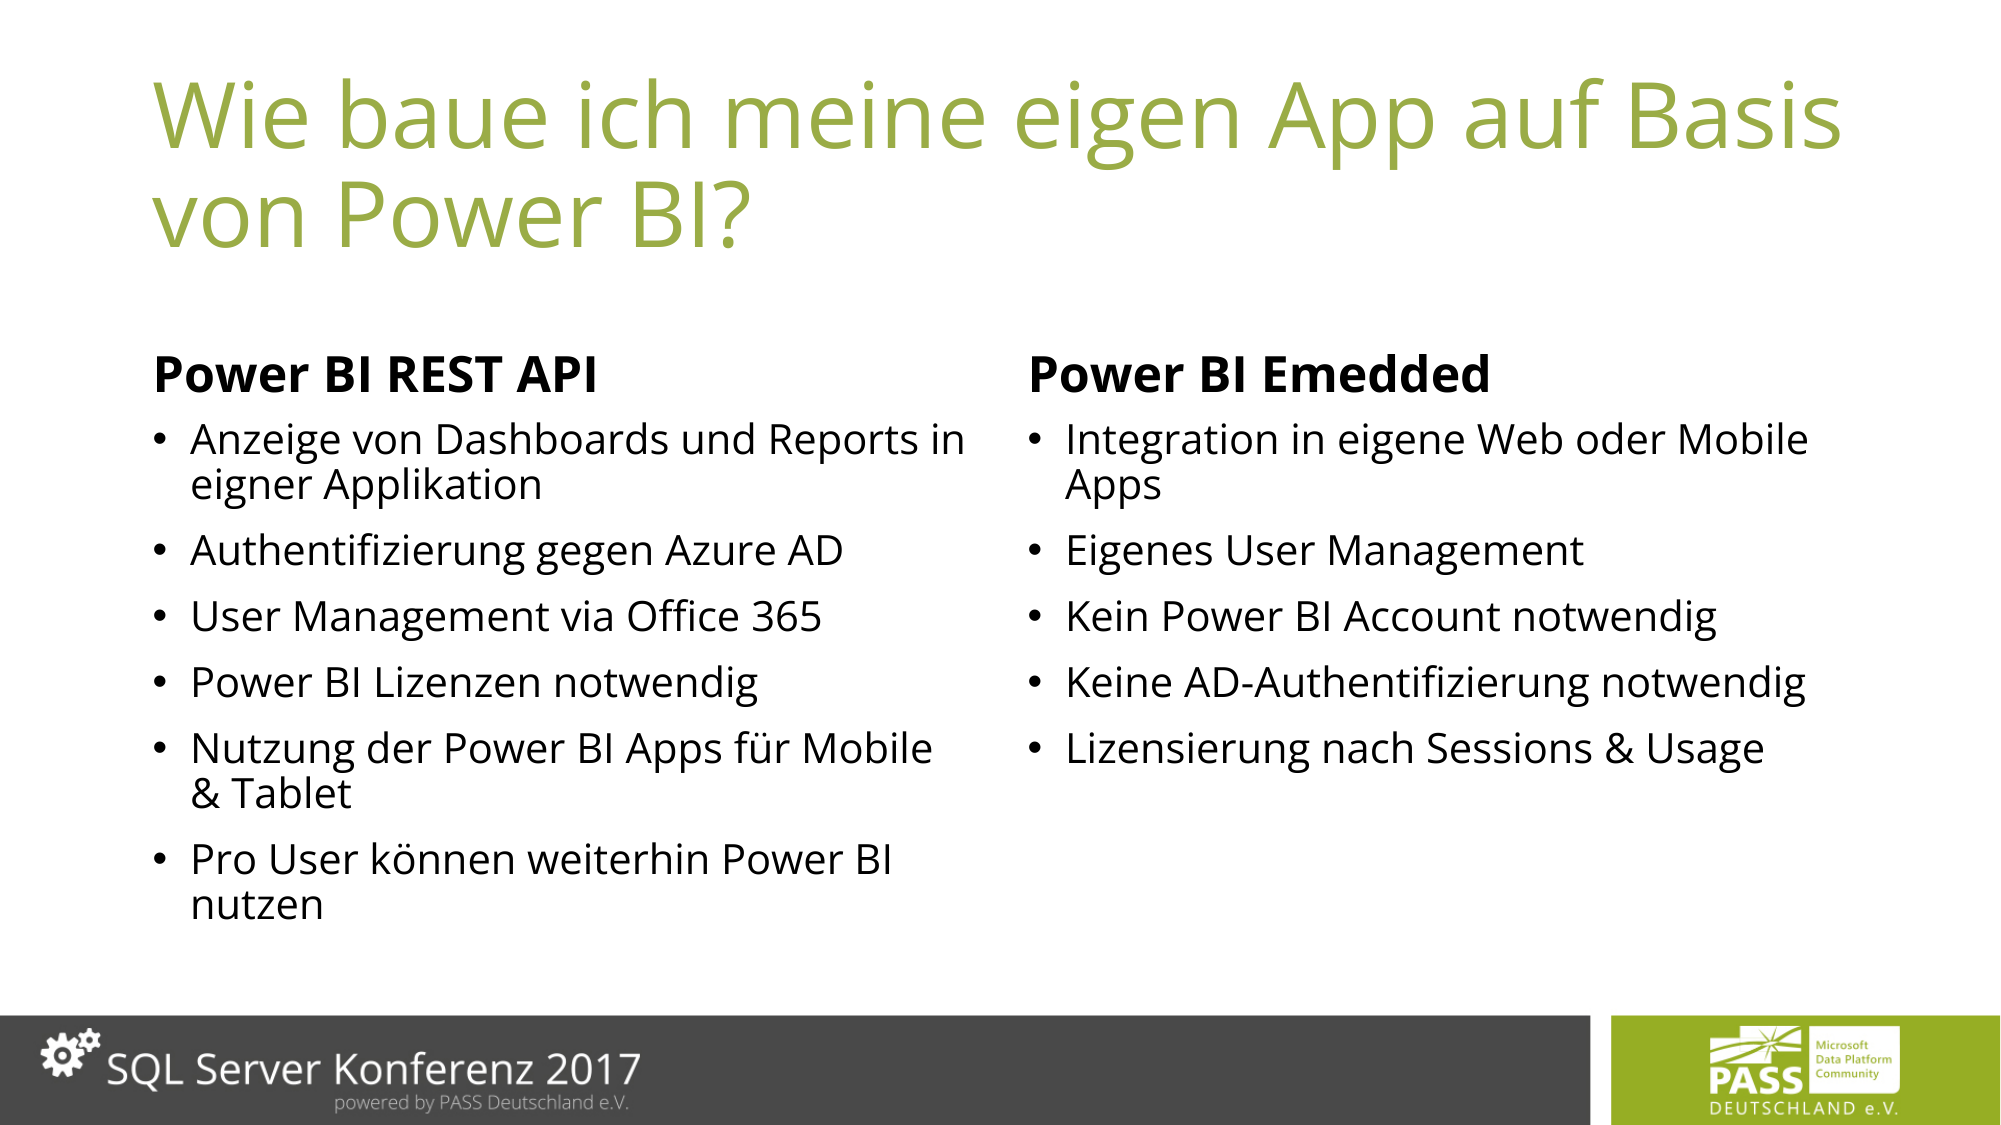

# Wie baue ich meine eigen App auf Basis von Power BI?
Power BI REST API
Power BI Emedded
Anzeige von Dashboards und Reports in eigner Applikation
Authentifizierung gegen Azure AD
User Management via Office 365
Power BI Lizenzen notwendig
Nutzung der Power BI Apps für Mobile & Tablet
Pro User können weiterhin Power BI nutzen

Integration in eigene Web oder Mobile Apps
Eigenes User Management
Kein Power BI Account notwendig
Keine AD-Authentifizierung notwendig
Lizensierung nach Sessions & Usage